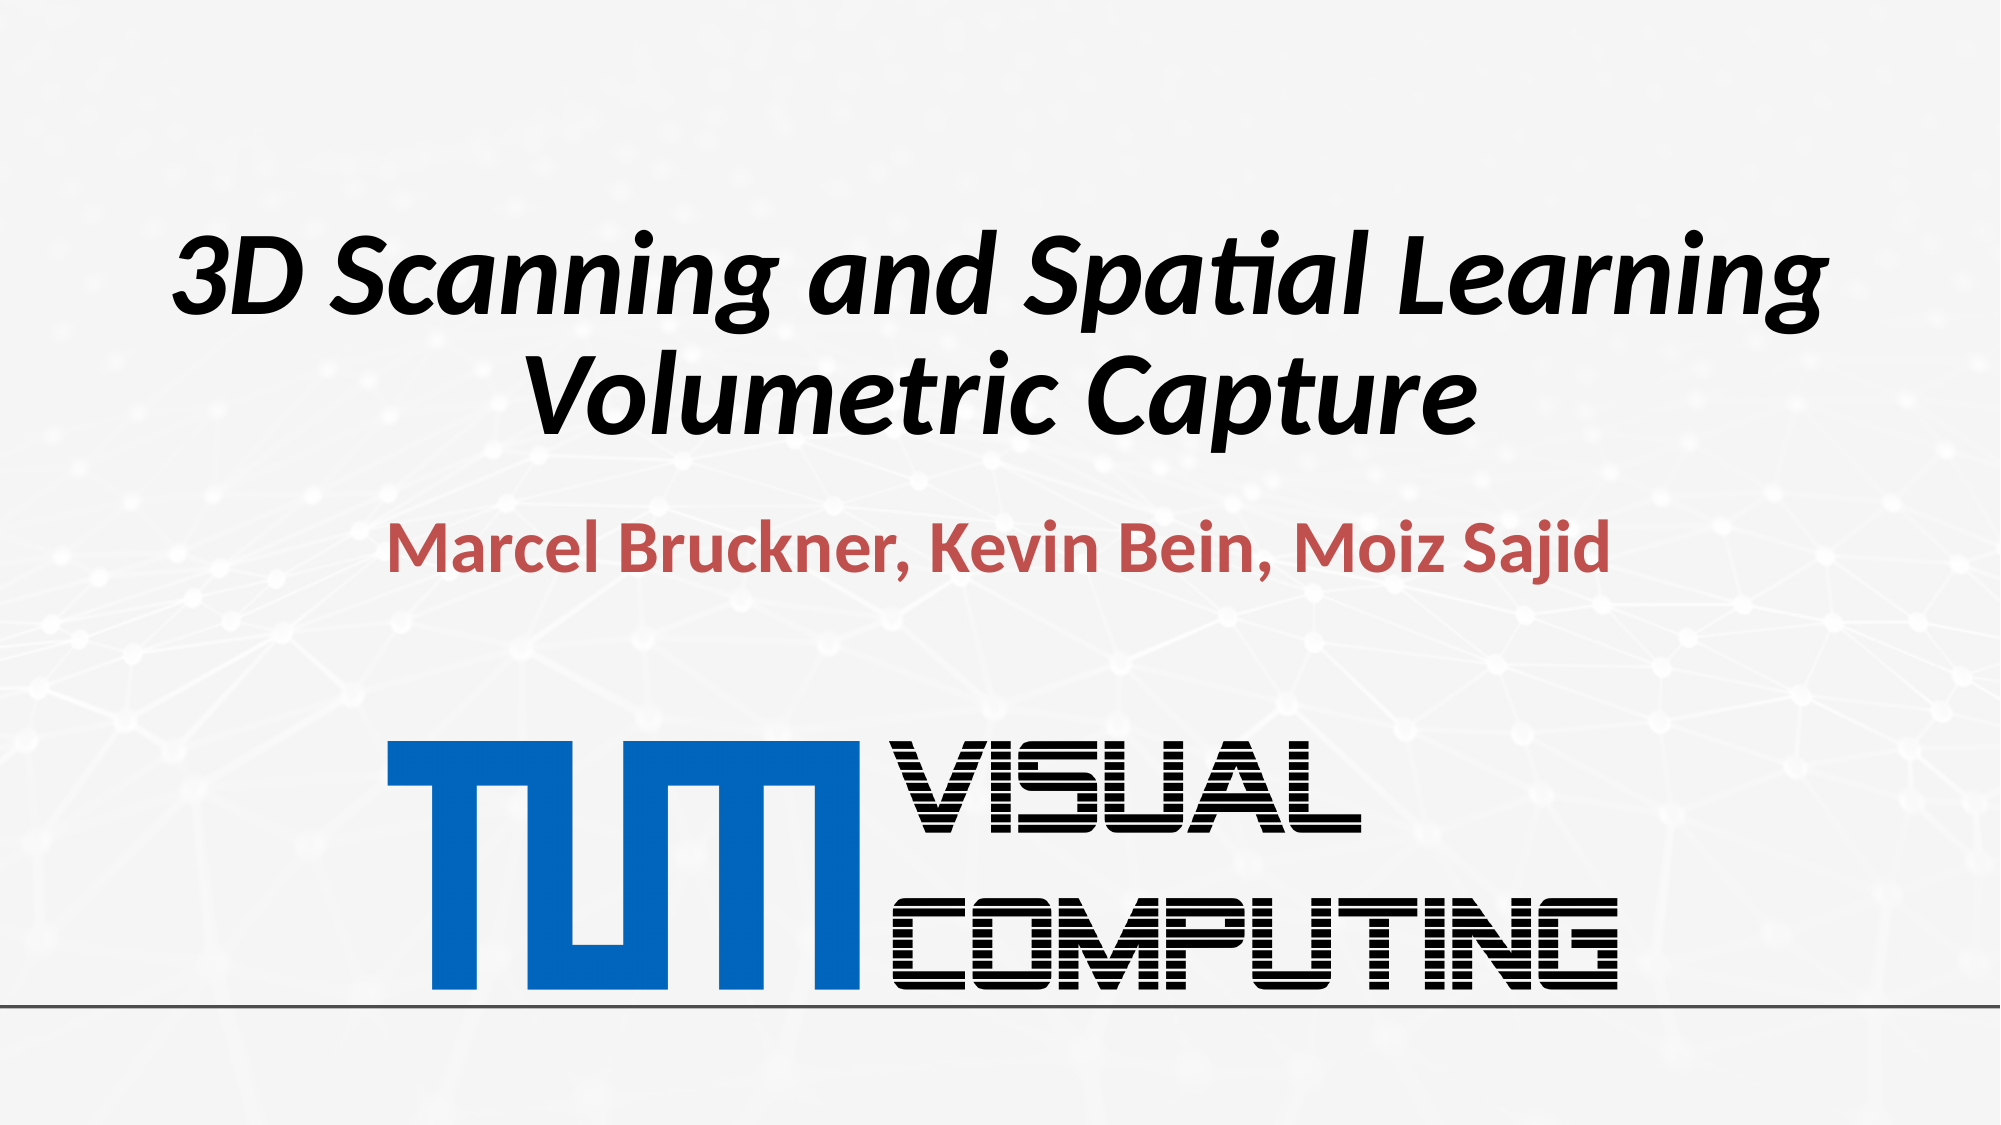

# 3D Scanning and Spatial Learning Volumetric Capture
Marcel Bruckner, Kevin Bein, Moiz Sajid